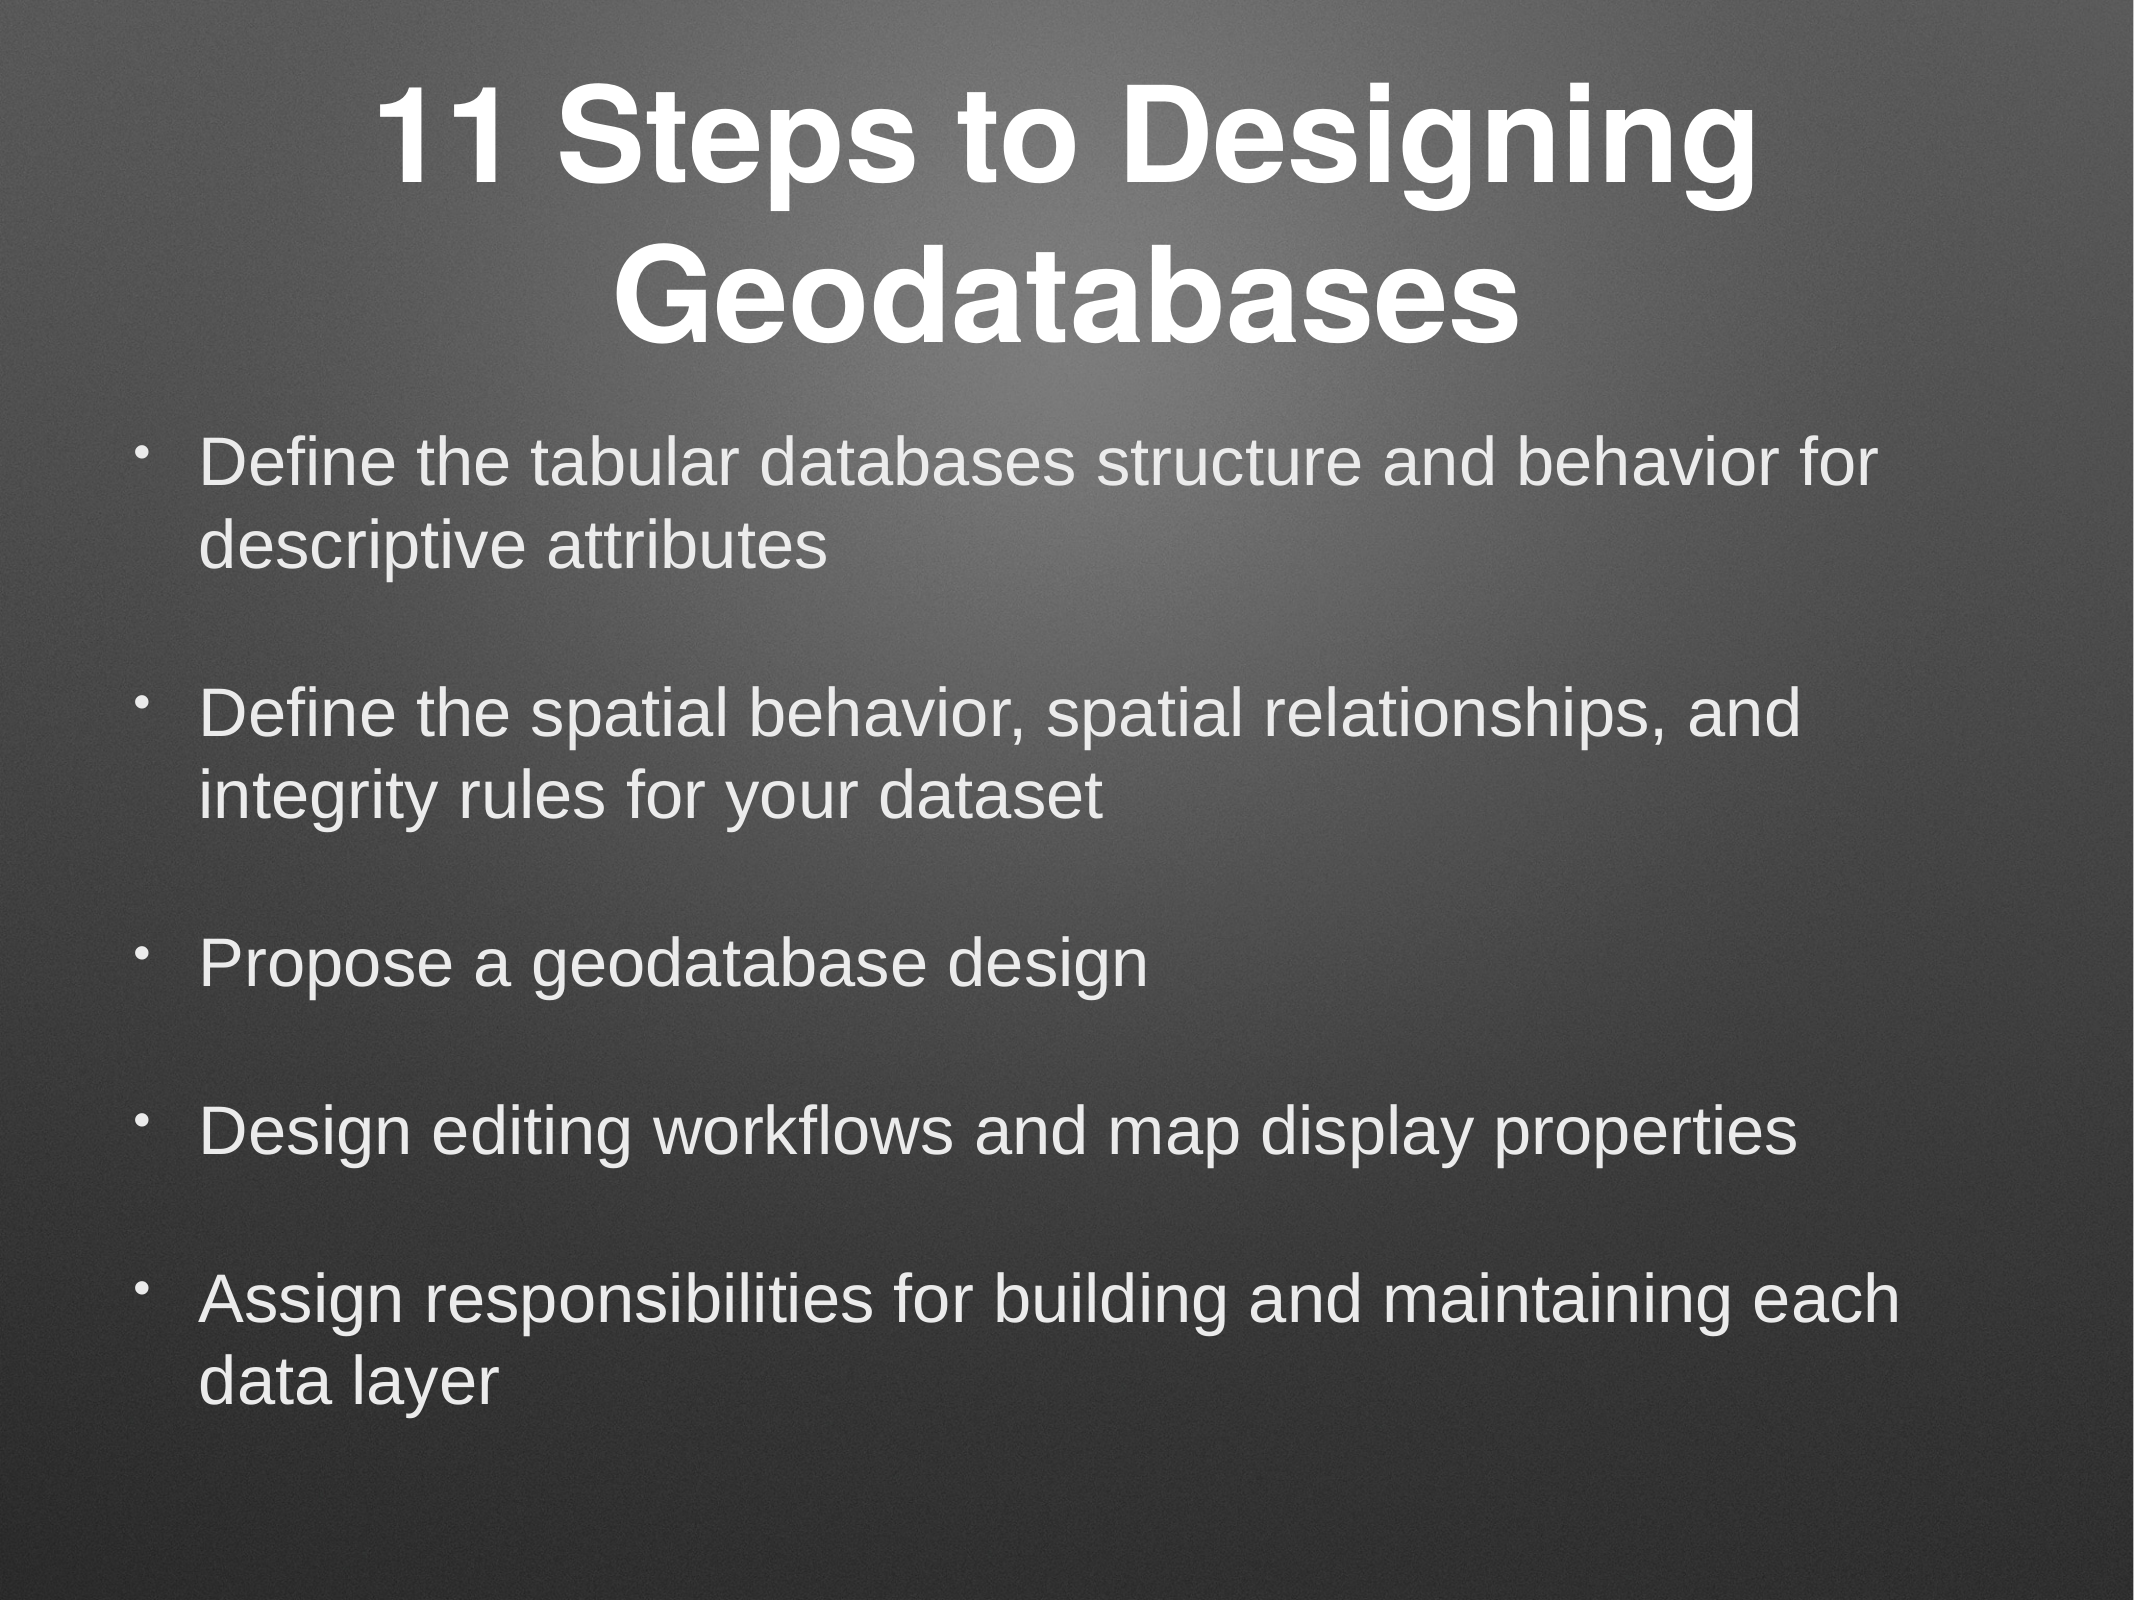

# 11 Steps to Designing Geodatabases
Define the tabular databases structure and behavior for descriptive attributes
Define the spatial behavior, spatial relationships, and integrity rules for your dataset
Propose a geodatabase design
Design editing workflows and map display properties
Assign responsibilities for building and maintaining each data layer